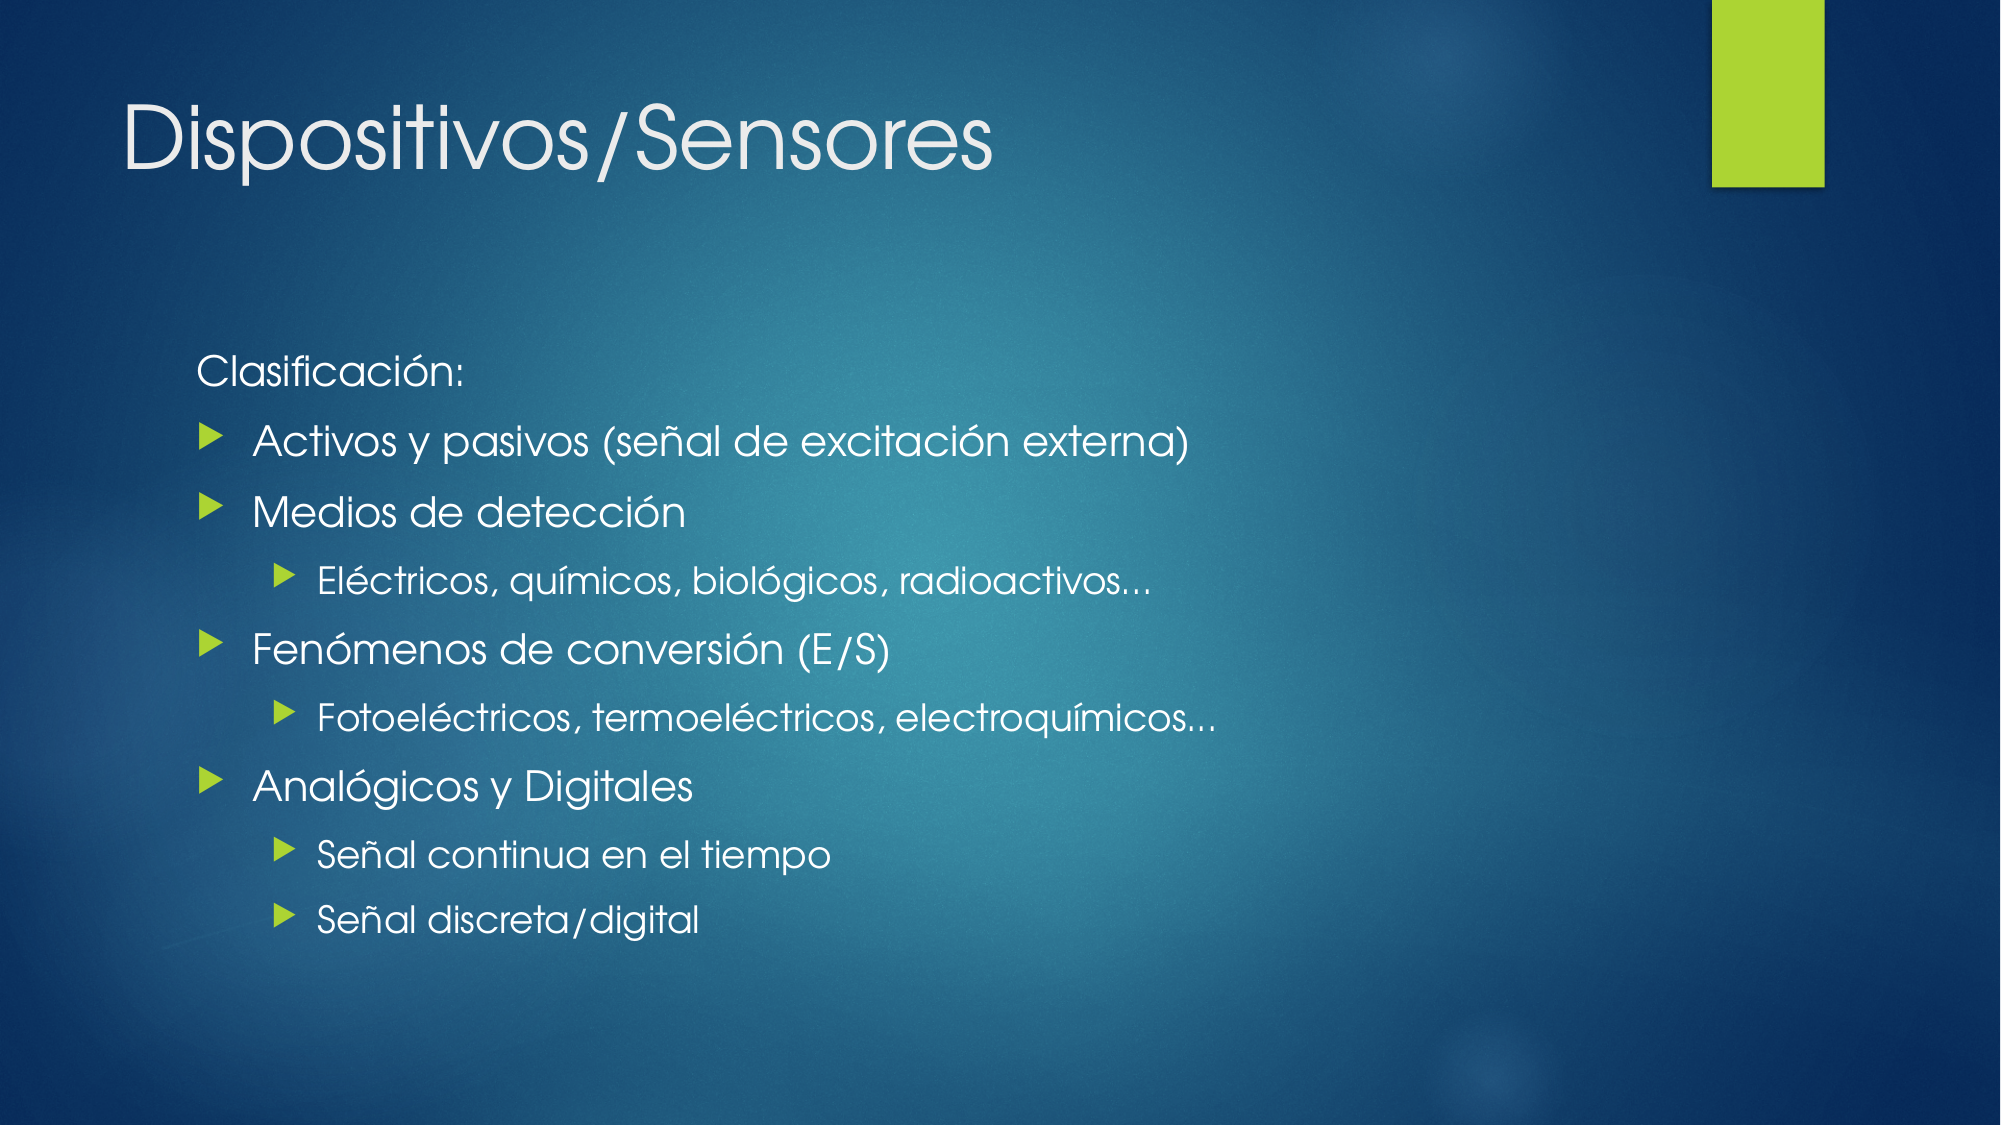

# Dispositivos/Sensores
Clasificación:
Activos y pasivos (señal de excitación externa)
Medios de detección
Eléctricos, químicos, biológicos, radioactivos…
Fenómenos de conversión (E/S)
Fotoeléctricos, termoeléctricos, electroquímicos...
Analógicos y Digitales
Señal continua en el tiempo
Señal discreta/digital